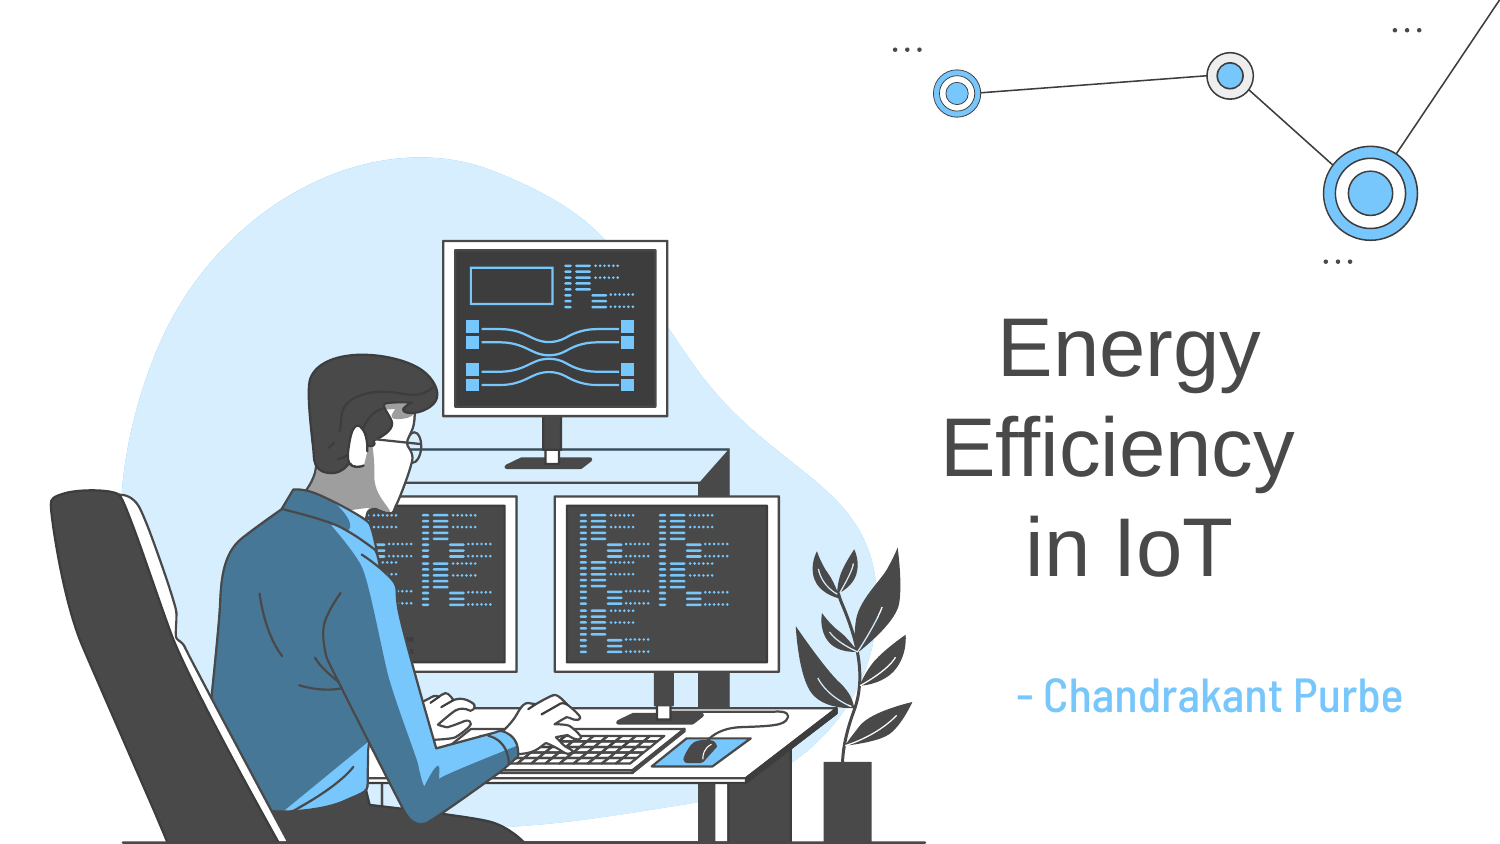

# Energy Efficiency in IoT
- Chandrakant Purbe